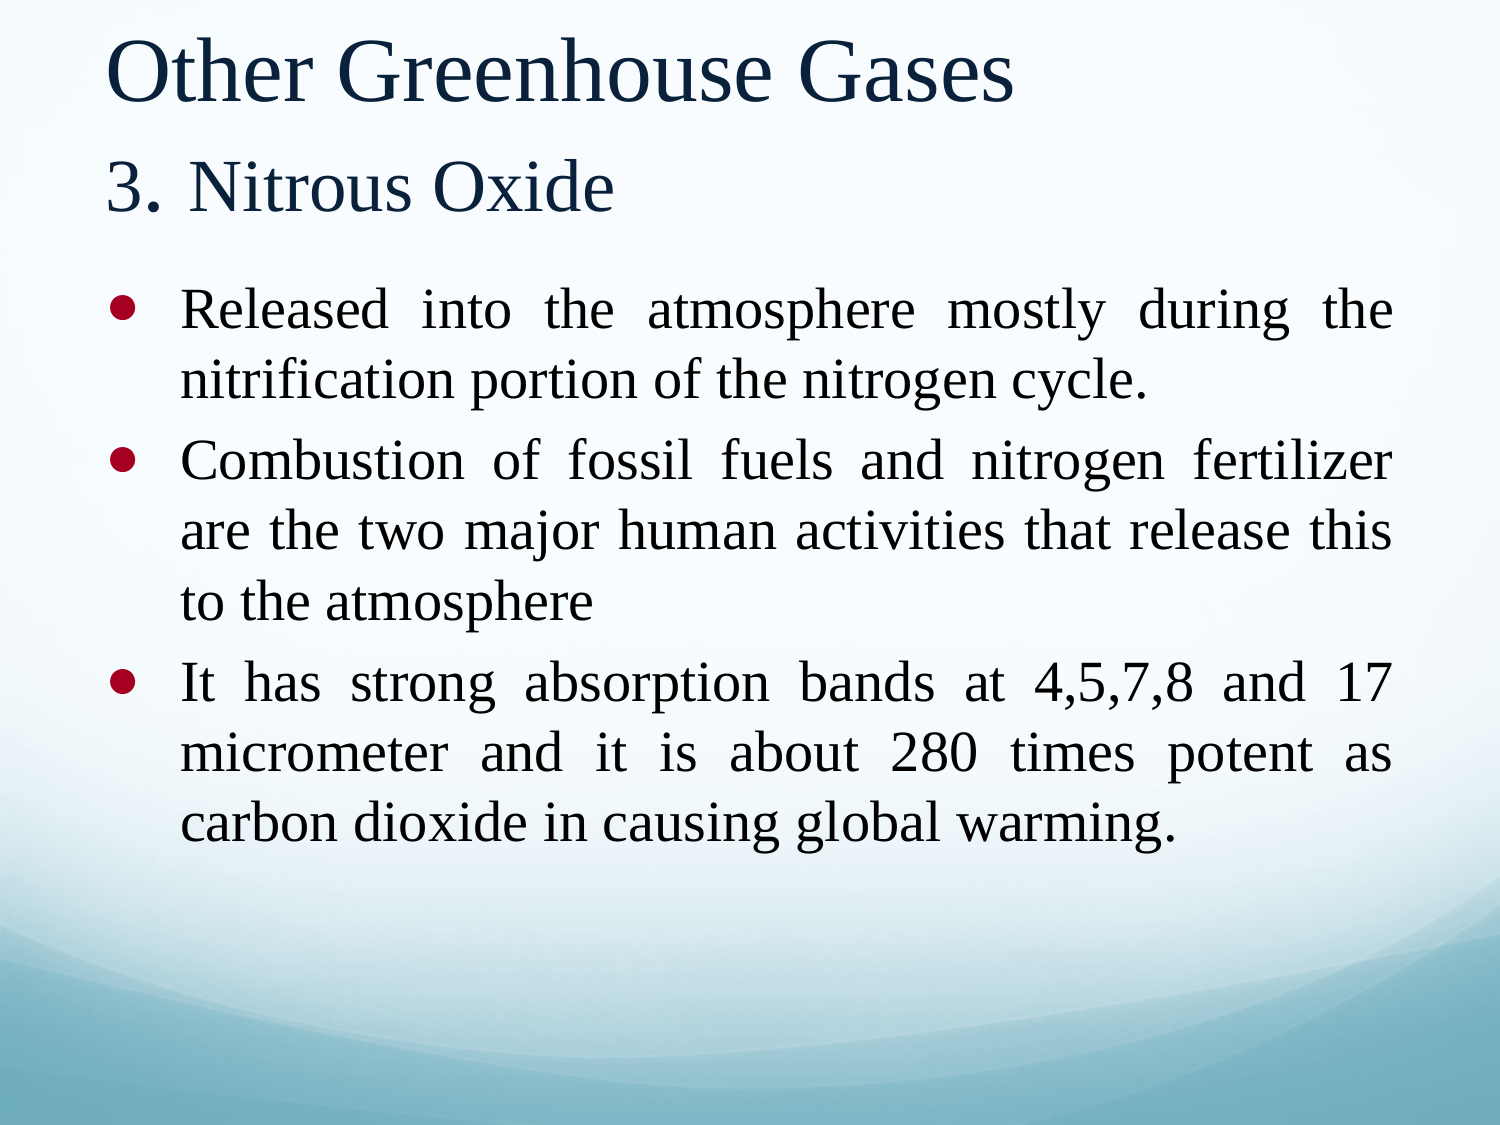

# Other Greenhouse Gases 3. Nitrous Oxide
Released into the atmosphere mostly during the nitrification portion of the nitrogen cycle.
Combustion of fossil fuels and nitrogen fertilizer are the two major human activities that release this to the atmosphere
It has strong absorption bands at 4,5,7,8 and 17 micrometer and it is about 280 times potent as carbon dioxide in causing global warming.